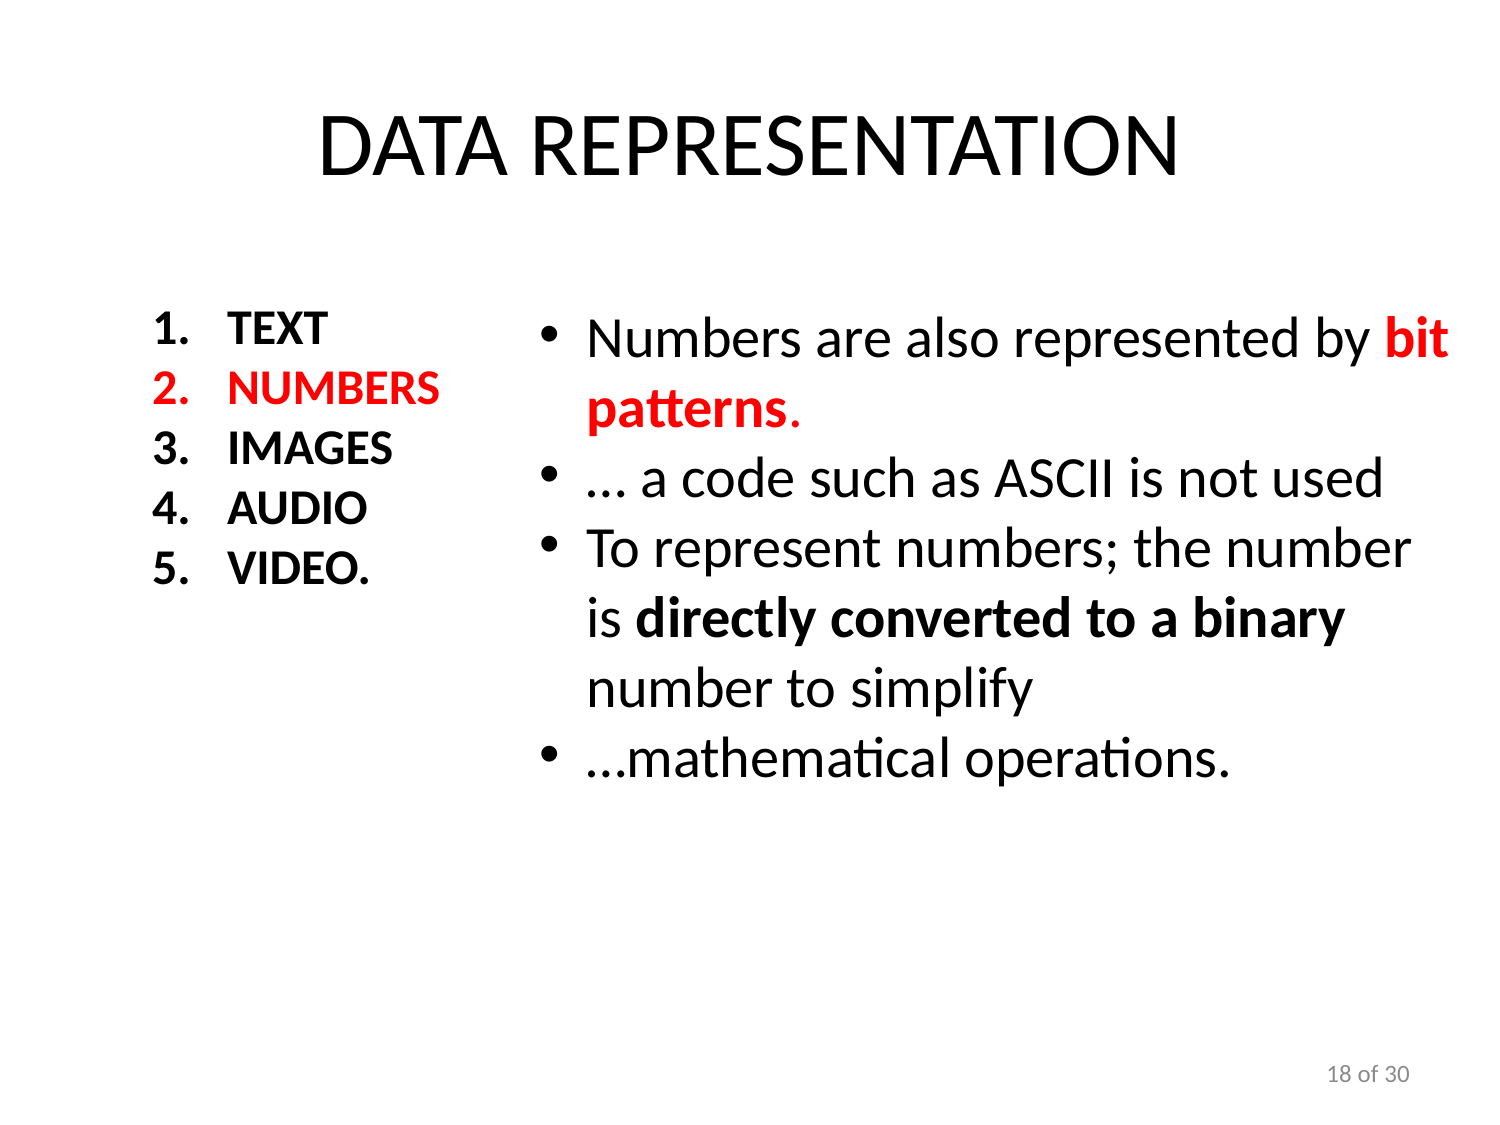

# Data Representation
Text
Numbers
Images
audio
video.
Numbers are also represented by bit patterns.
… a code such as ASCII is not used
To represent numbers; the number is directly converted to a binary number to simplify
…mathematical operations.
18 of 30